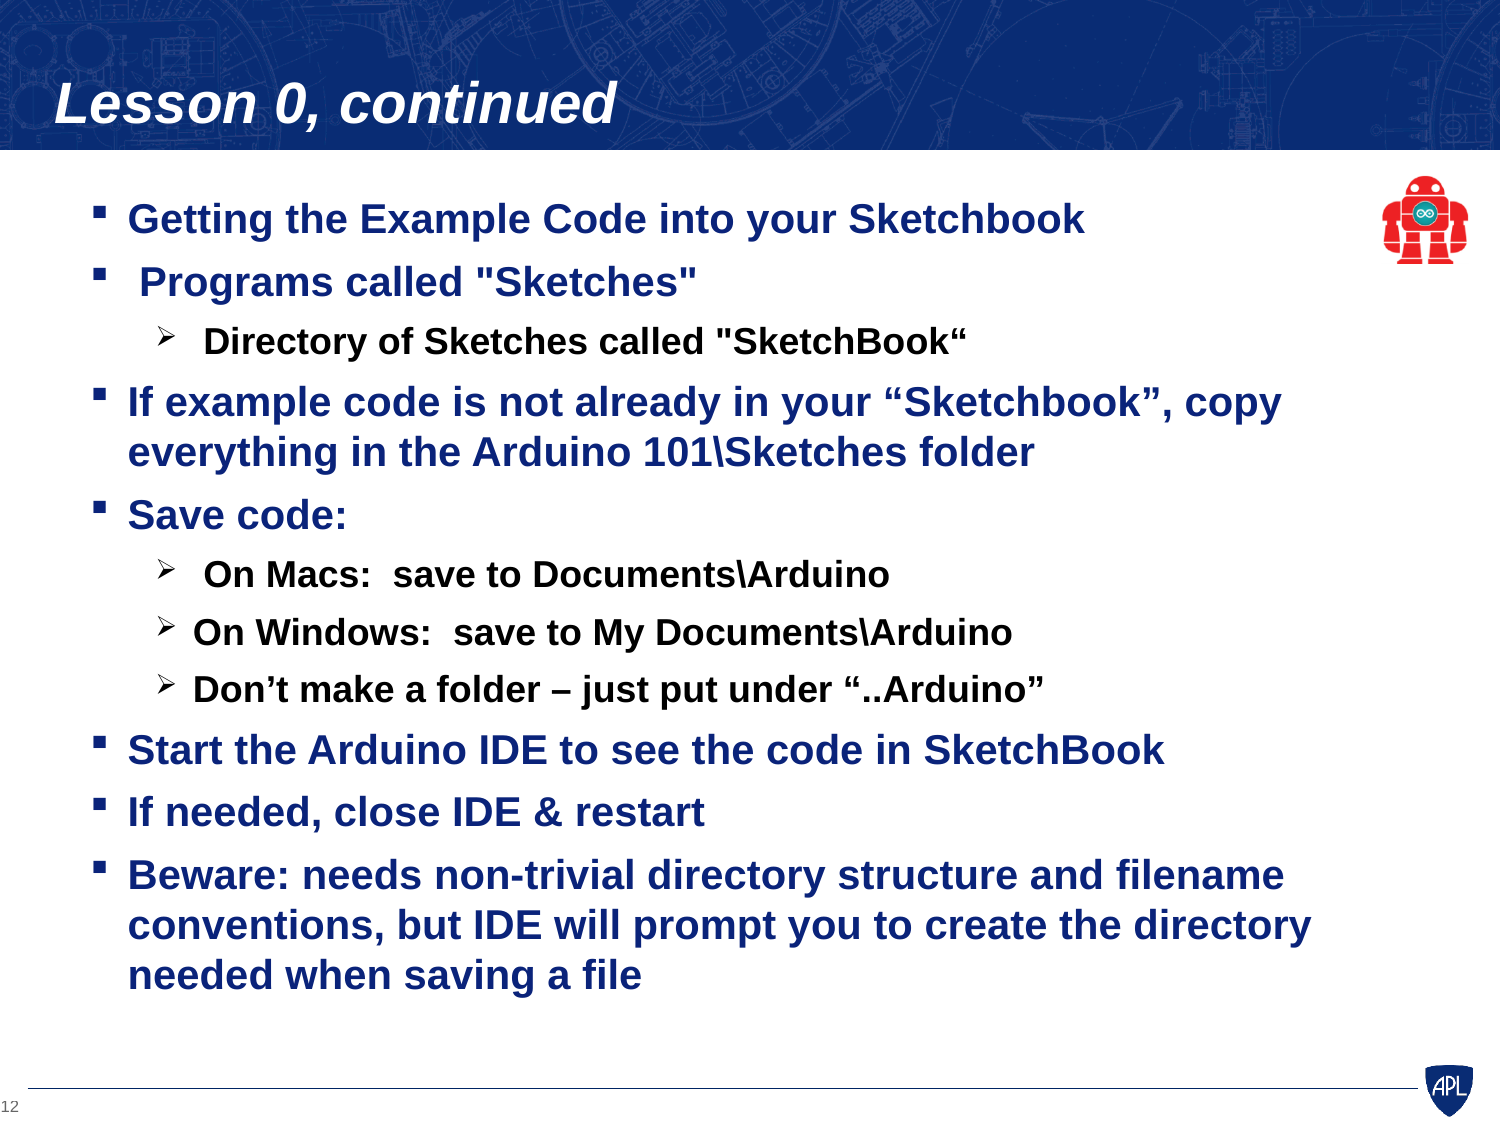

# Lesson 0, continued
Getting the Example Code into your Sketchbook
 Programs called "Sketches"
 Directory of Sketches called "SketchBook“
If example code is not already in your “Sketchbook”, copy everything in the Arduino 101\Sketches folder
Save code:
 On Macs:  save to Documents\Arduino
On Windows:  save to My Documents\Arduino
Don’t make a folder – just put under “..Arduino”
Start the Arduino IDE to see the code in SketchBook
If needed, close IDE & restart
Beware: needs non-trivial directory structure and filename conventions, but IDE will prompt you to create the directory needed when saving a file